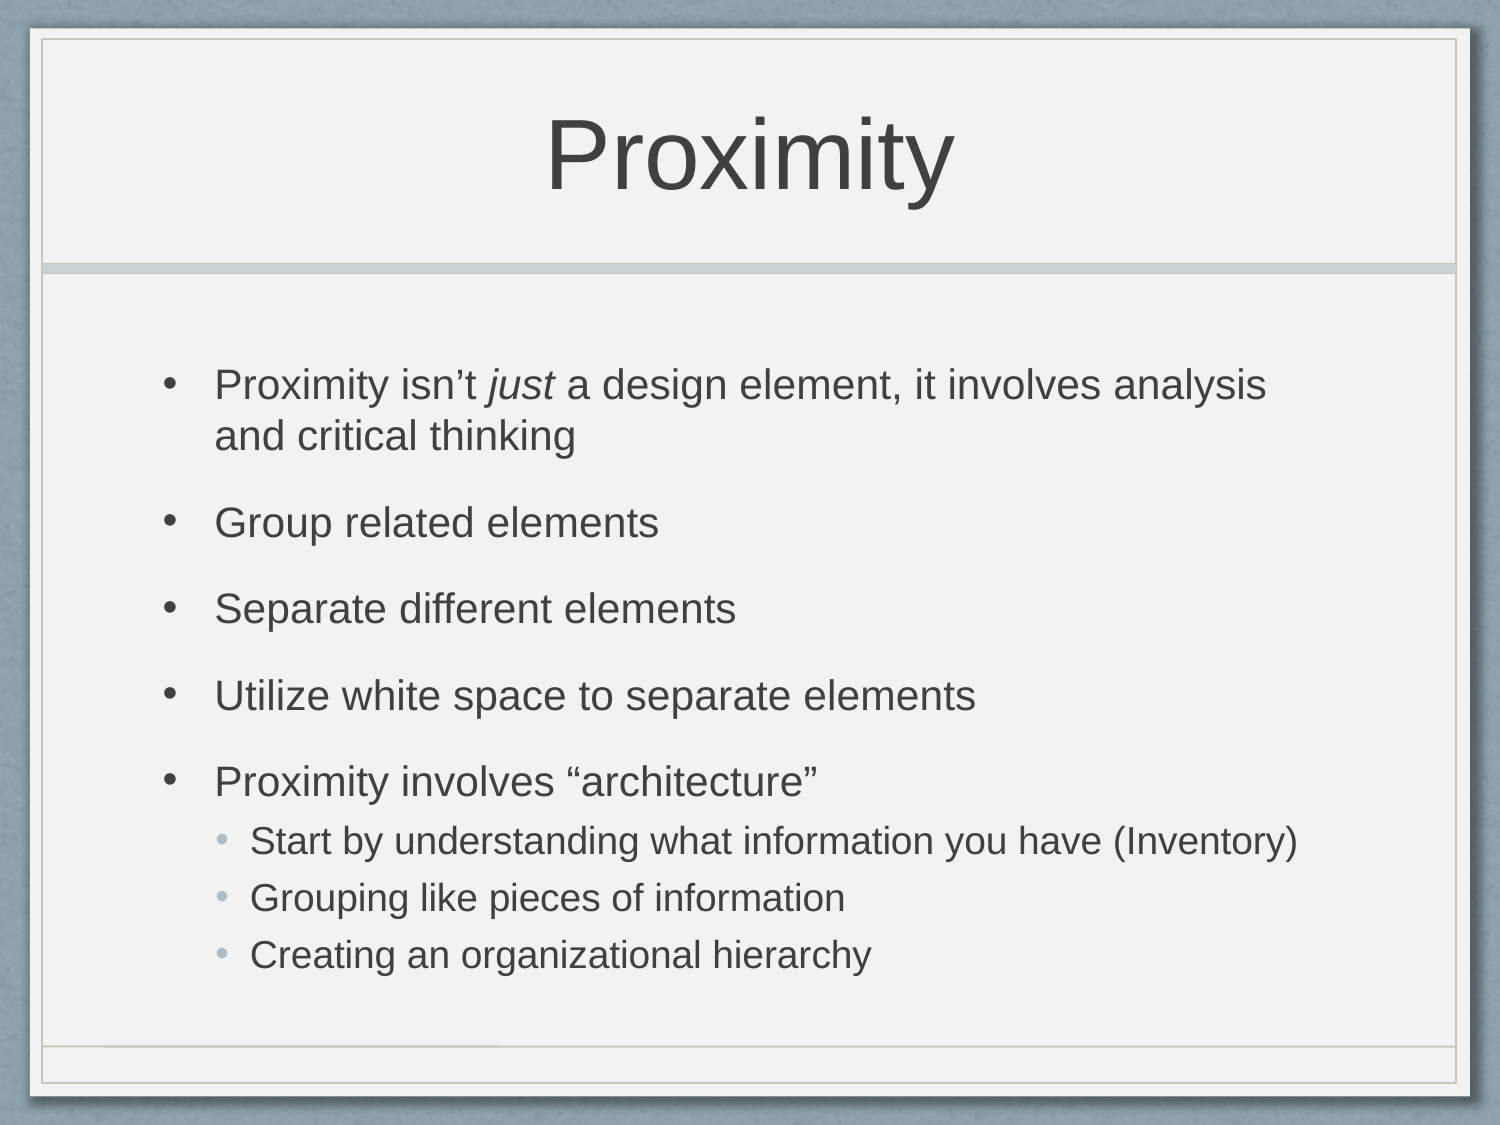

# Proximity
Proximity isn’t just a design element, it involves analysis and critical thinking
Group related elements
Separate different elements
Utilize white space to separate elements
Proximity involves “architecture”
Start by understanding what information you have (Inventory)
Grouping like pieces of information
Creating an organizational hierarchy